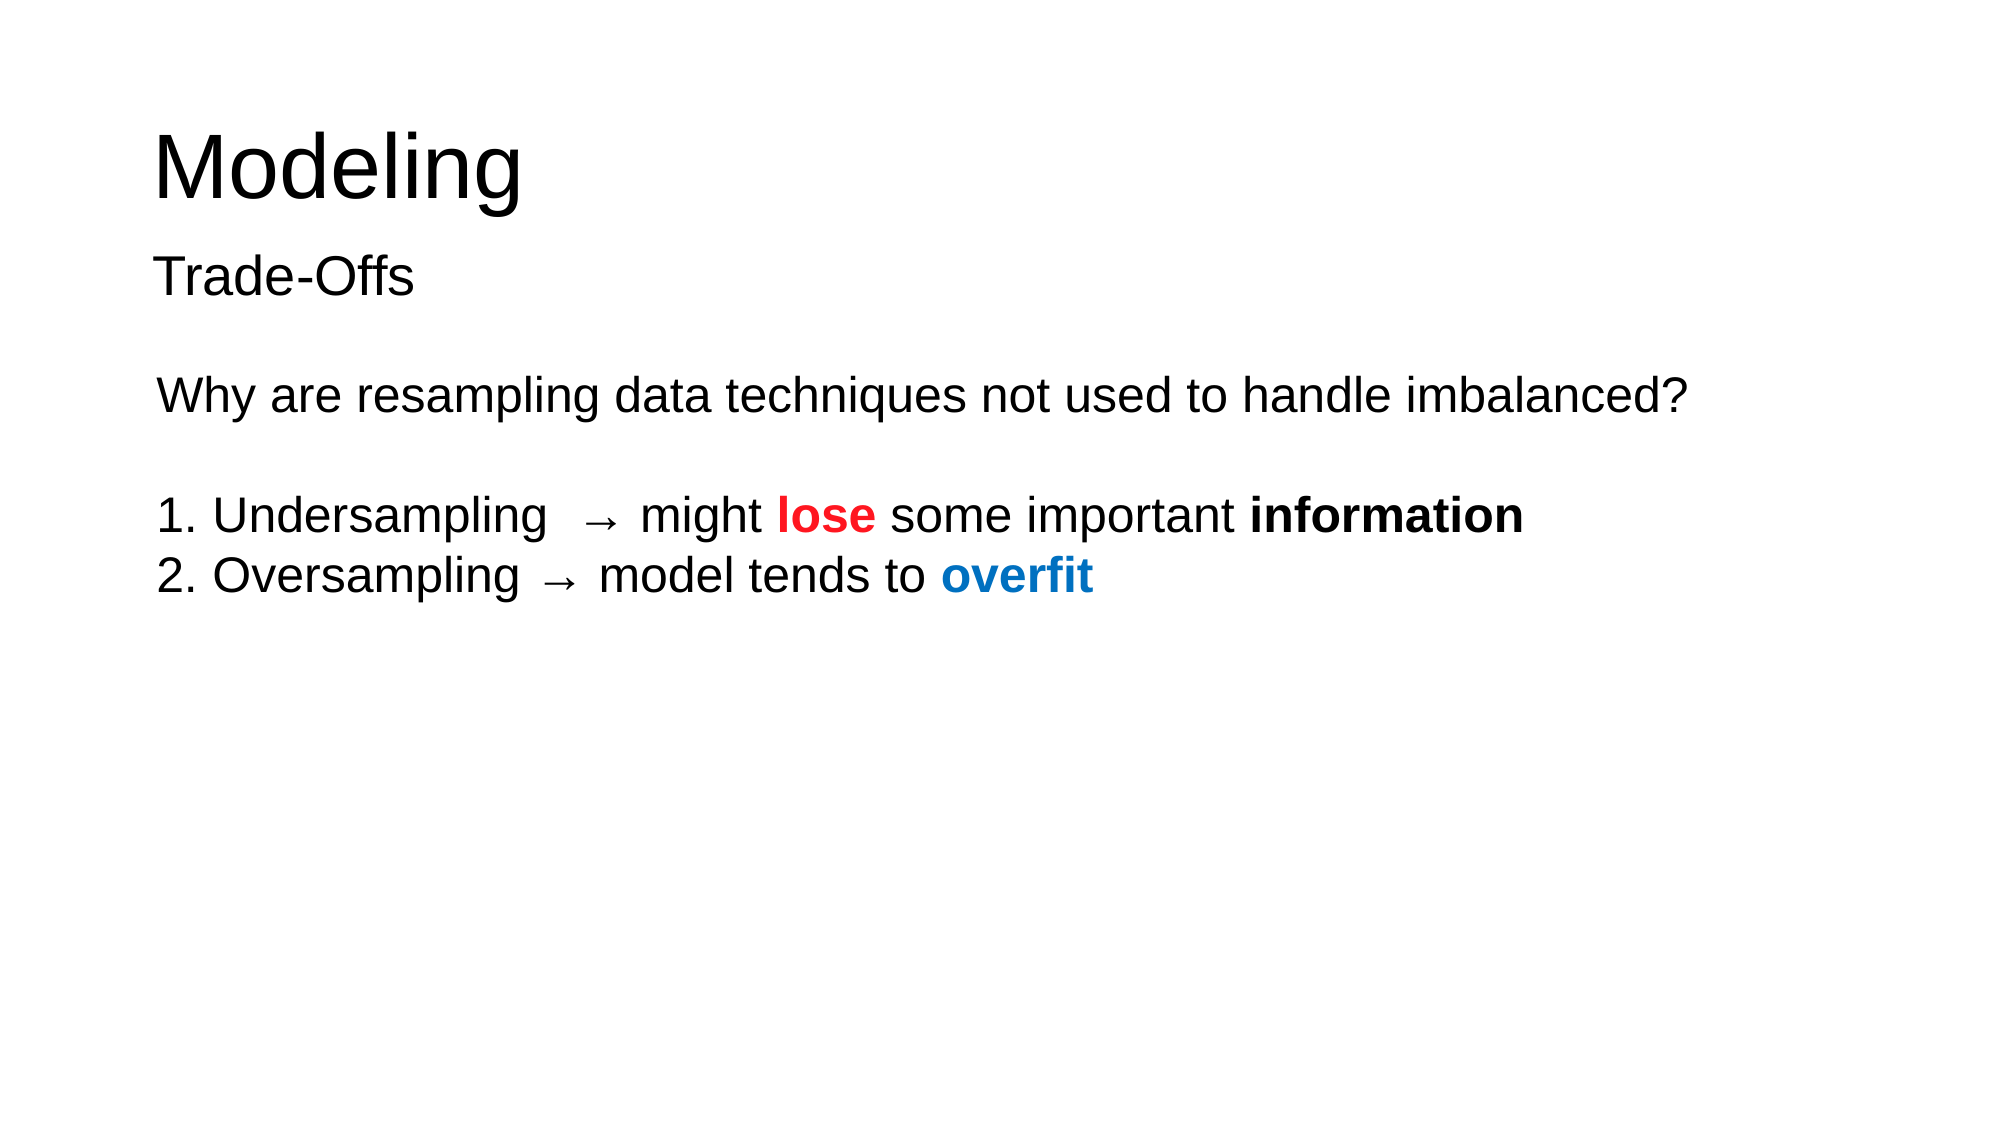

# Modeling
Trade-Offs

Why are resampling data techniques not used to handle imbalanced?

Undersampling  → might lose some important information
Oversampling → model tends to overfit